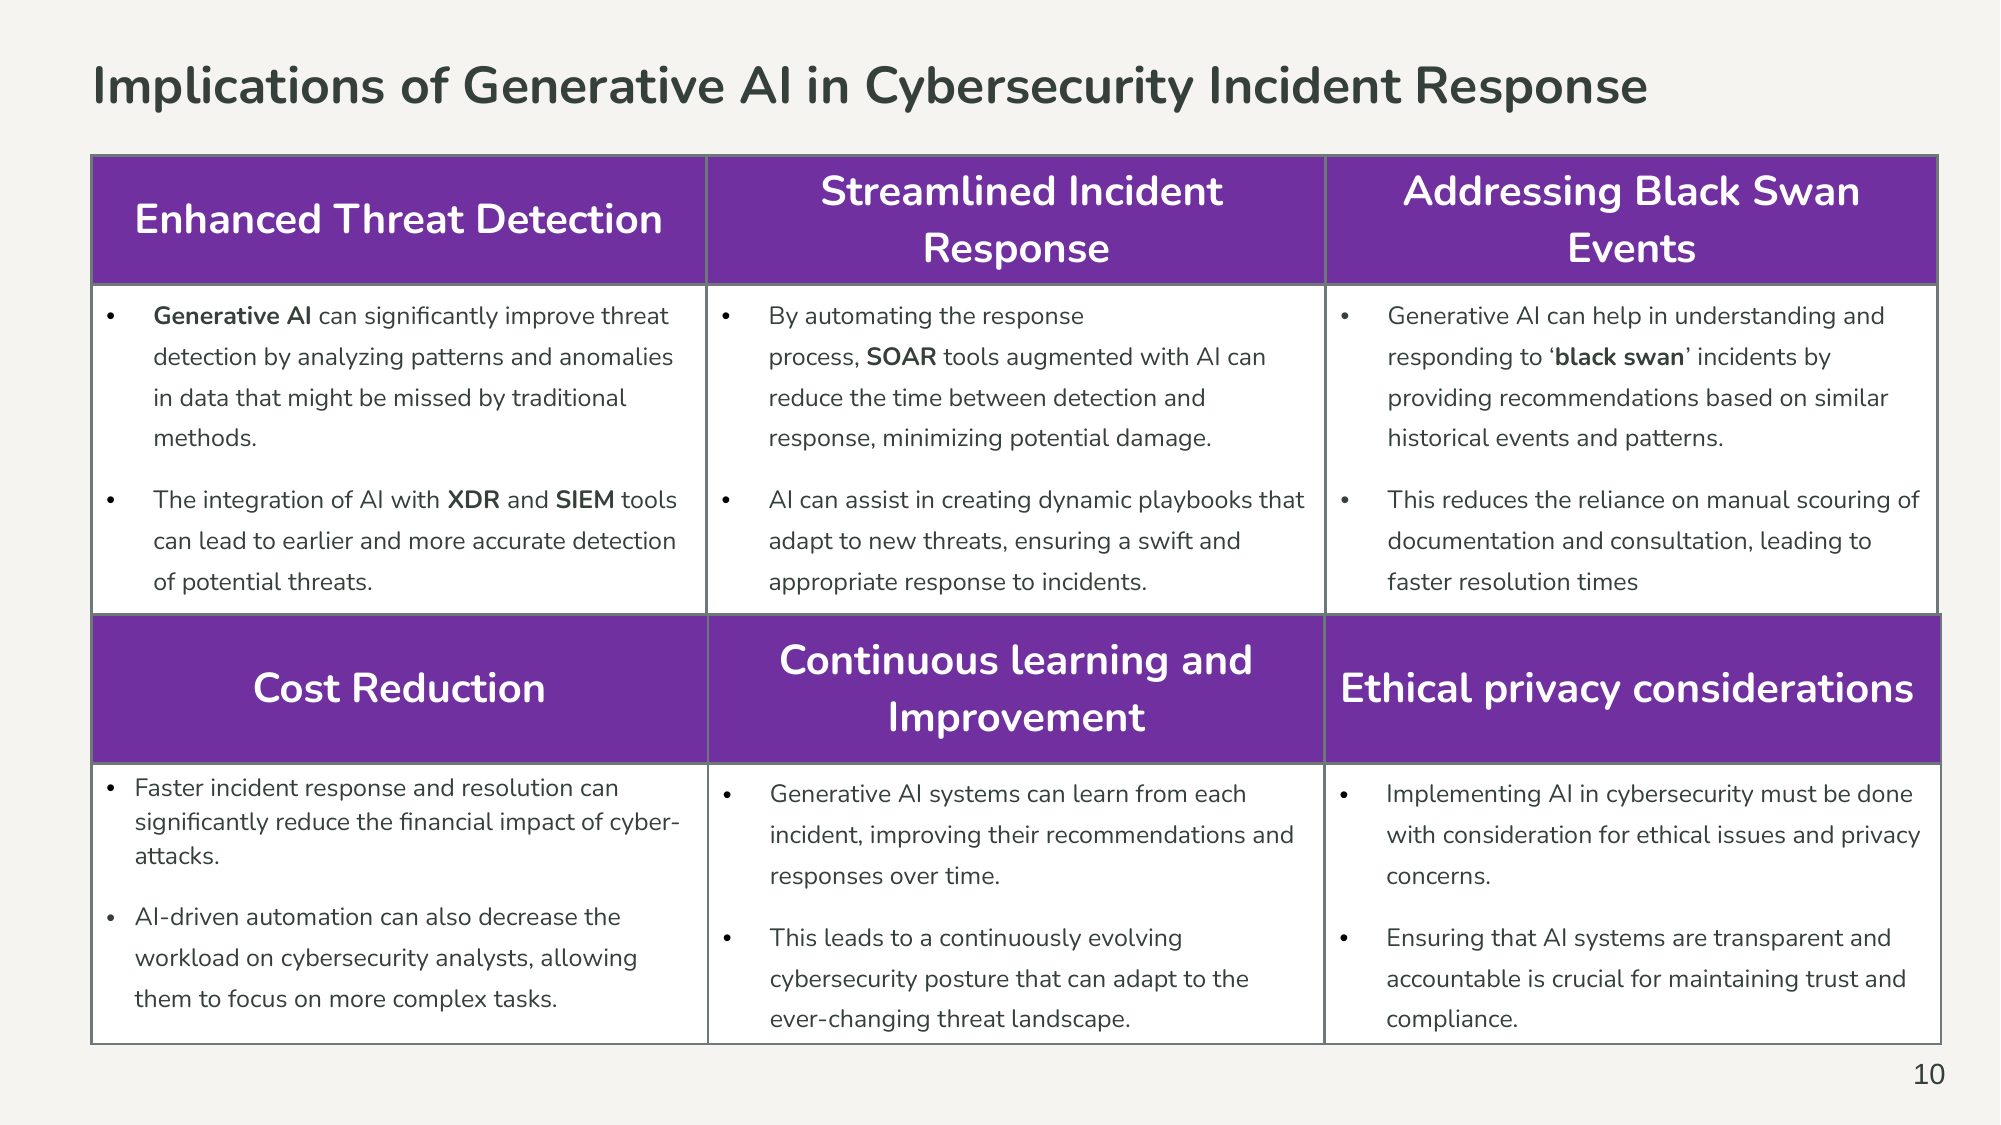

# Implications of Generative AI in Cybersecurity Incident Response
| Enhanced Threat Detection | Streamlined Incident Response | Addressing Black Swan Events |
| --- | --- | --- |
| Generative AI can significantly improve threat detection by analyzing patterns and anomalies in data that might be missed by traditional methods. The integration of AI with XDR and SIEM tools can lead to earlier and more accurate detection of potential threats. | By automating the response process, SOAR tools augmented with AI can reduce the time between detection and response, minimizing potential damage. AI can assist in creating dynamic playbooks that adapt to new threats, ensuring a swift and appropriate response to incidents. | Generative AI can help in understanding and responding to ‘black swan’ incidents by providing recommendations based on similar historical events and patterns. This reduces the reliance on manual scouring of documentation and consultation, leading to faster resolution times |
| Cost Reduction | Continuous learning and Improvement | Ethical privacy considerations |
| --- | --- | --- |
| Faster incident response and resolution can significantly reduce the financial impact of cyber-attacks. AI-driven automation can also decrease the workload on cybersecurity analysts, allowing them to focus on more complex tasks. | Generative AI systems can learn from each incident, improving their recommendations and responses over time. This leads to a continuously evolving cybersecurity posture that can adapt to the ever-changing threat landscape. | Implementing AI in cybersecurity must be done with consideration for ethical issues and privacy concerns. Ensuring that AI systems are transparent and accountable is crucial for maintaining trust and compliance. |
| --- | --- | --- |
10